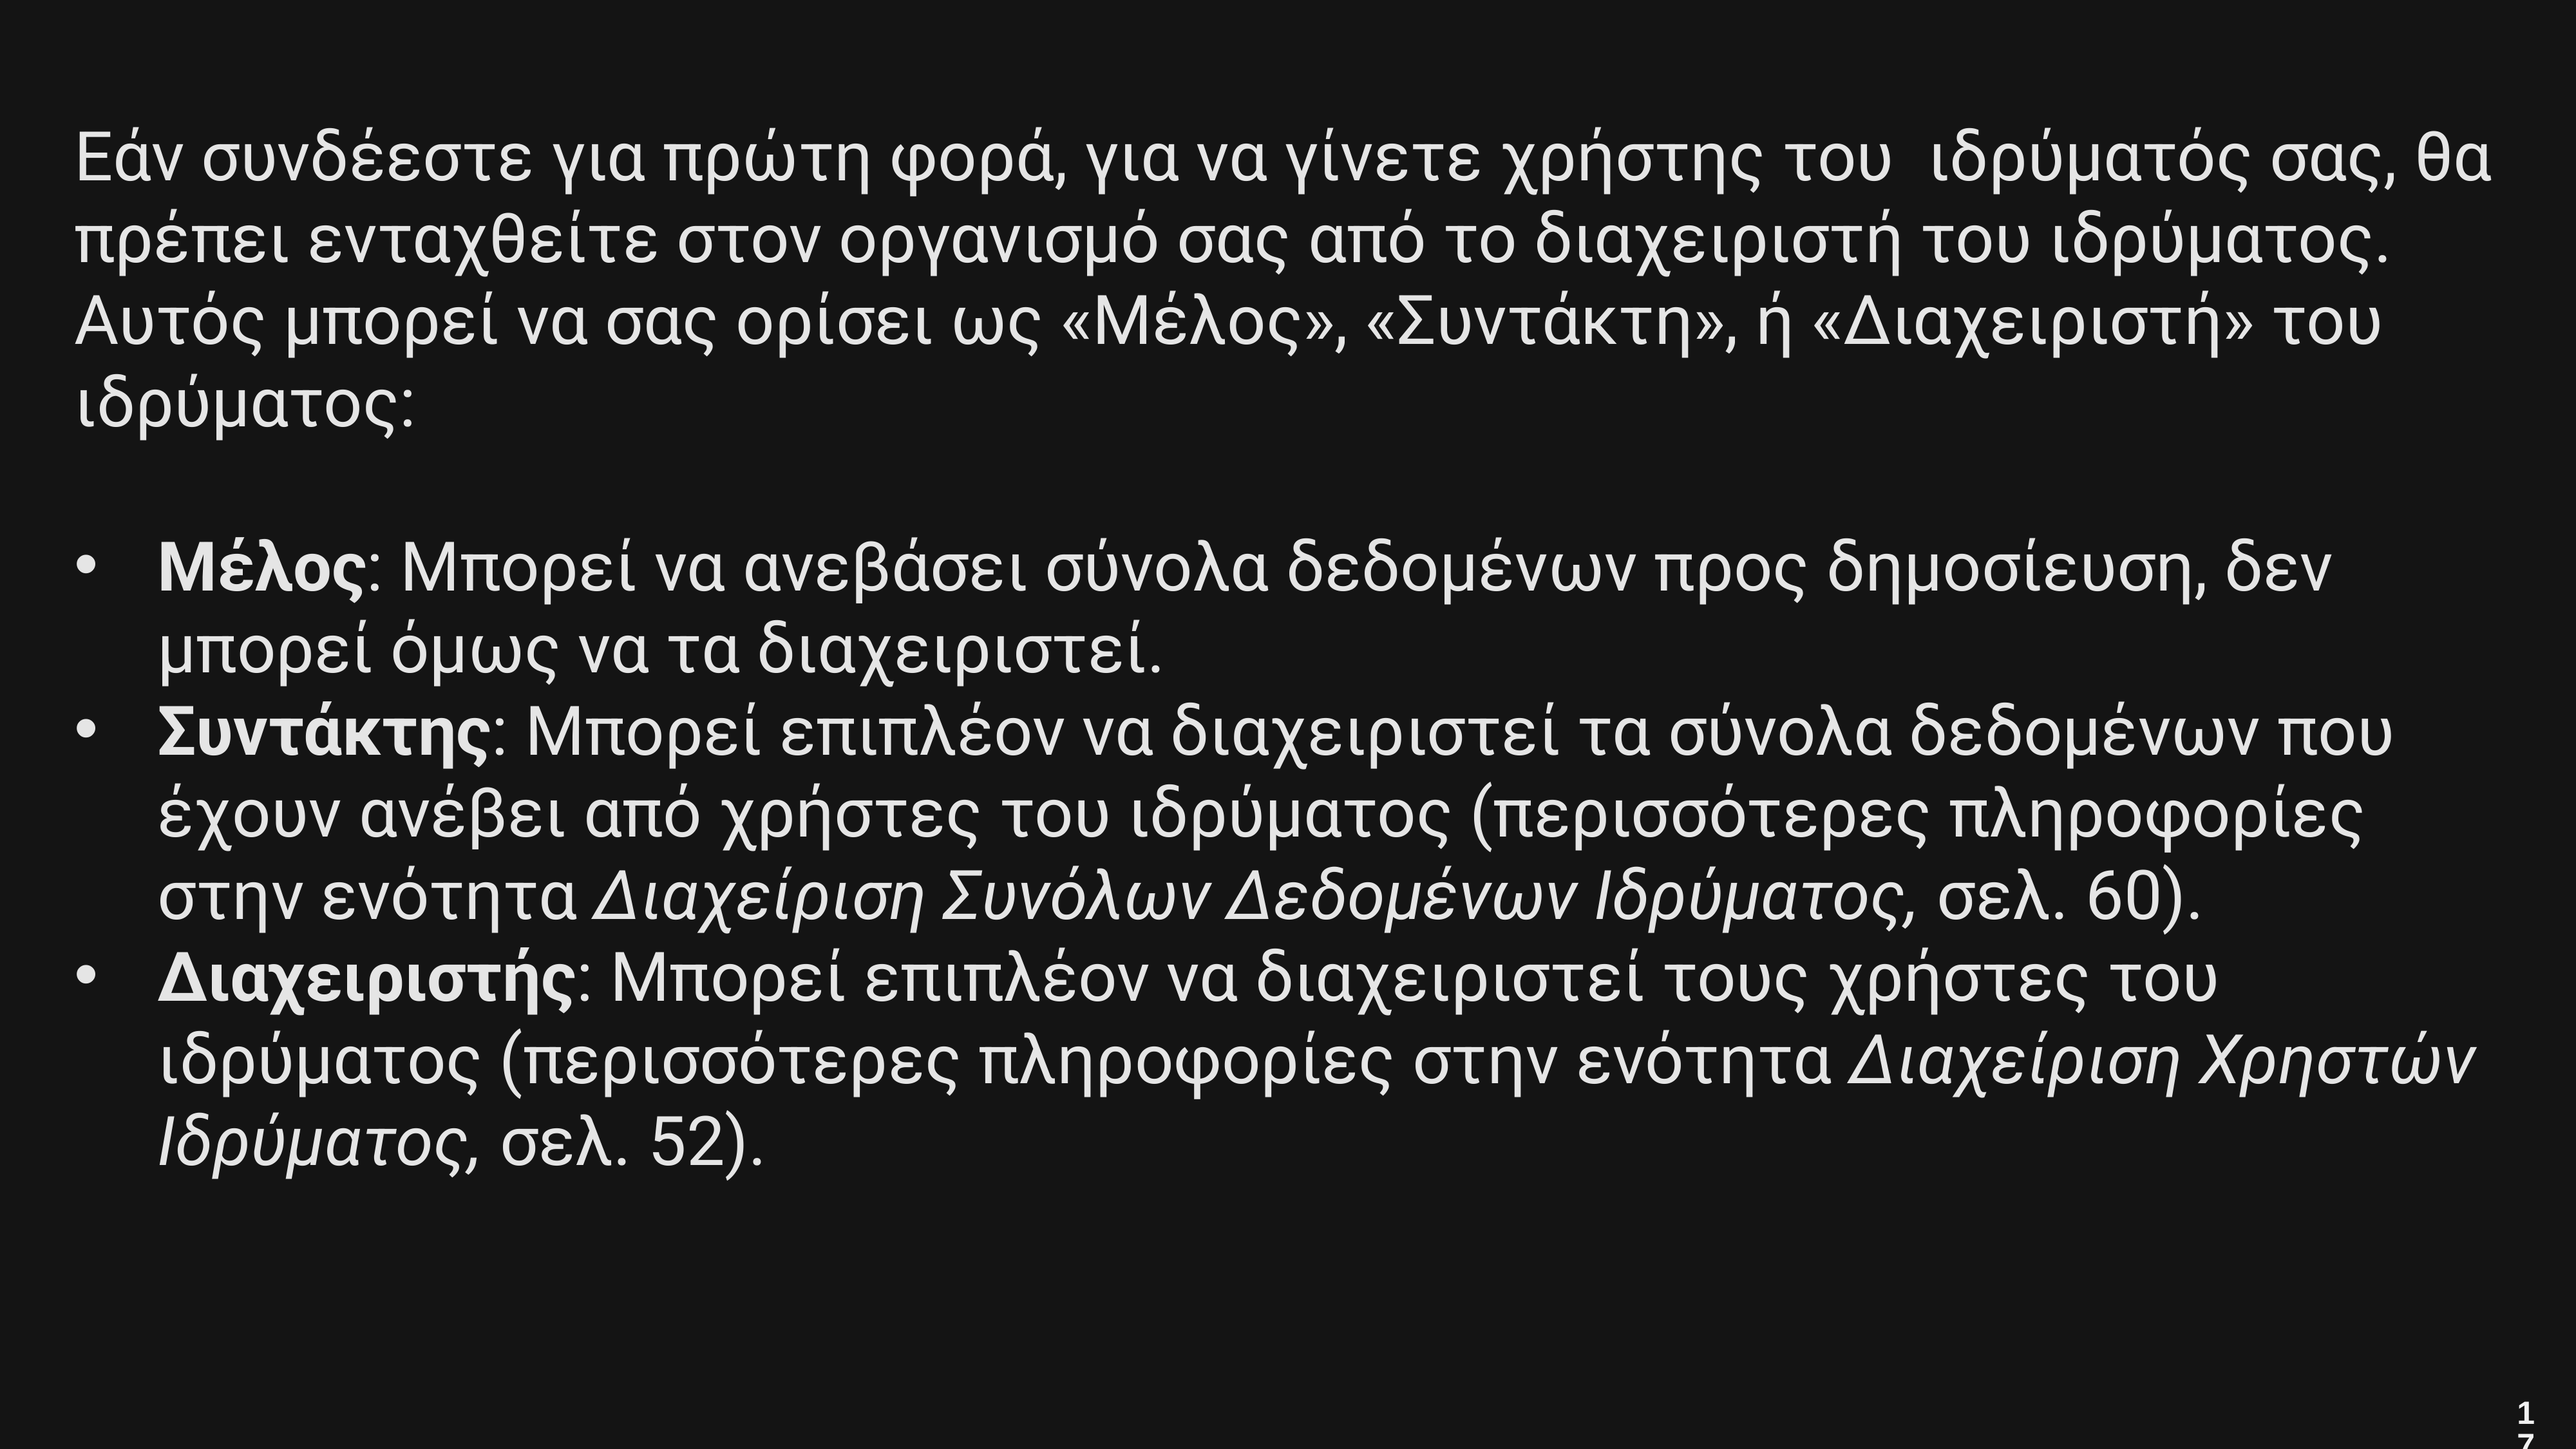

Εάν συνδέεστε για πρώτη φορά, για να γίνετε χρήστης του  ιδρύματός σας, θα πρέπει ενταχθείτε στον οργανισμό σας από το διαχειριστή του ιδρύματος.
Αυτός μπορεί να σας ορίσει ως «Μέλος», «Συντάκτη», ή «Διαχειριστή» του ιδρύματος:

Μέλος: Μπορεί να ανεβάσει σύνολα δεδομένων προς δημοσίευση, δεν μπορεί όμως να τα διαχειριστεί.
Συντάκτης: Μπορεί επιπλέον να διαχειριστεί τα σύνολα δεδομένων που έχουν ανέβει από χρήστες του ιδρύματος (περισσότερες πληροφορίες στην ενότητα Διαχείριση Συνόλων Δεδομένων Ιδρύματος, σελ. 60).
Διαχειριστής: Μπορεί επιπλέον να διαχειριστεί τους χρήστες του ιδρύματος (περισσότερες πληροφορίες στην ενότητα Διαχείριση Χρηστών Ιδρύματος, σελ. 52).

17